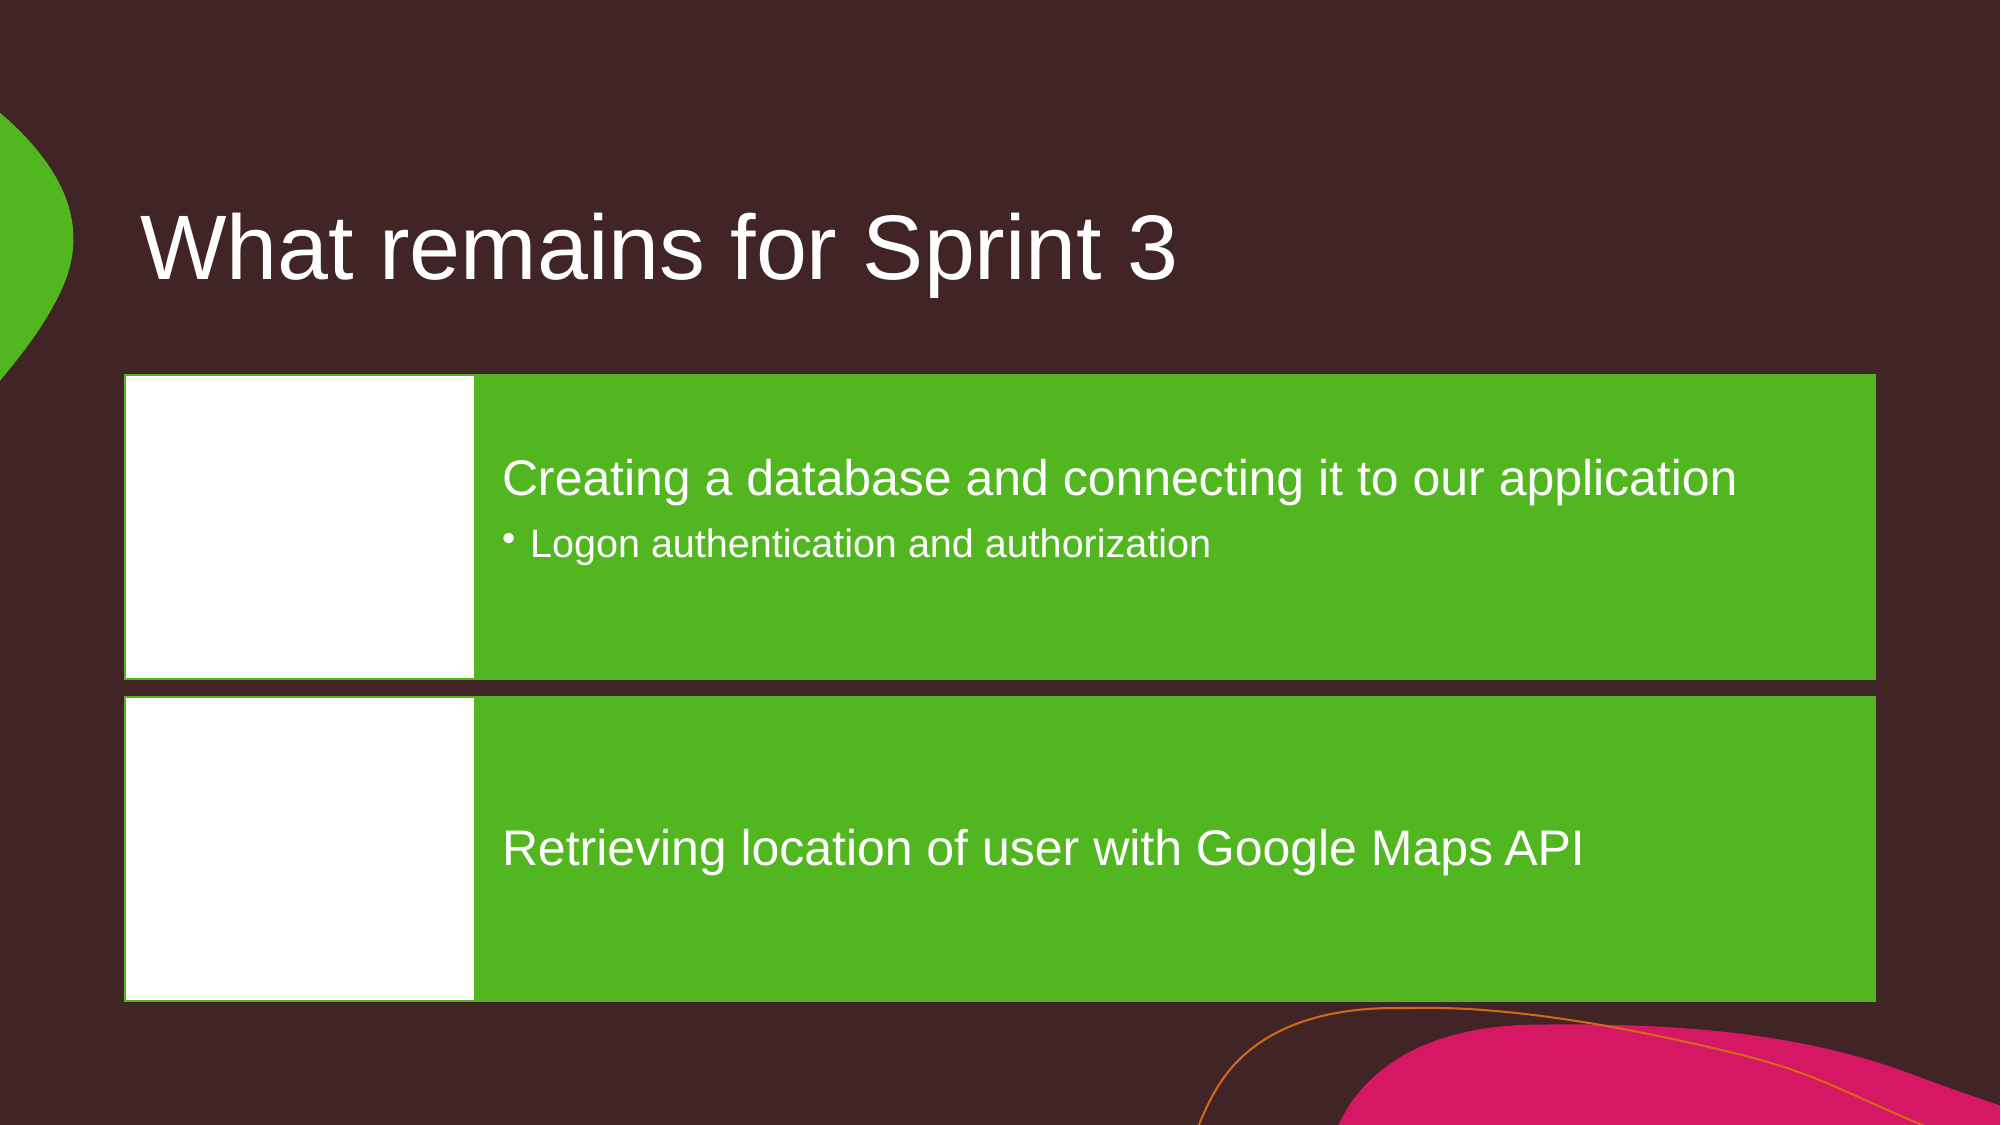

# What remains for Sprint 3
Creating a database and connecting it to our application
Logon authentication and authorization
Creating
Retrieving location of user with Google Maps API
Retrieving